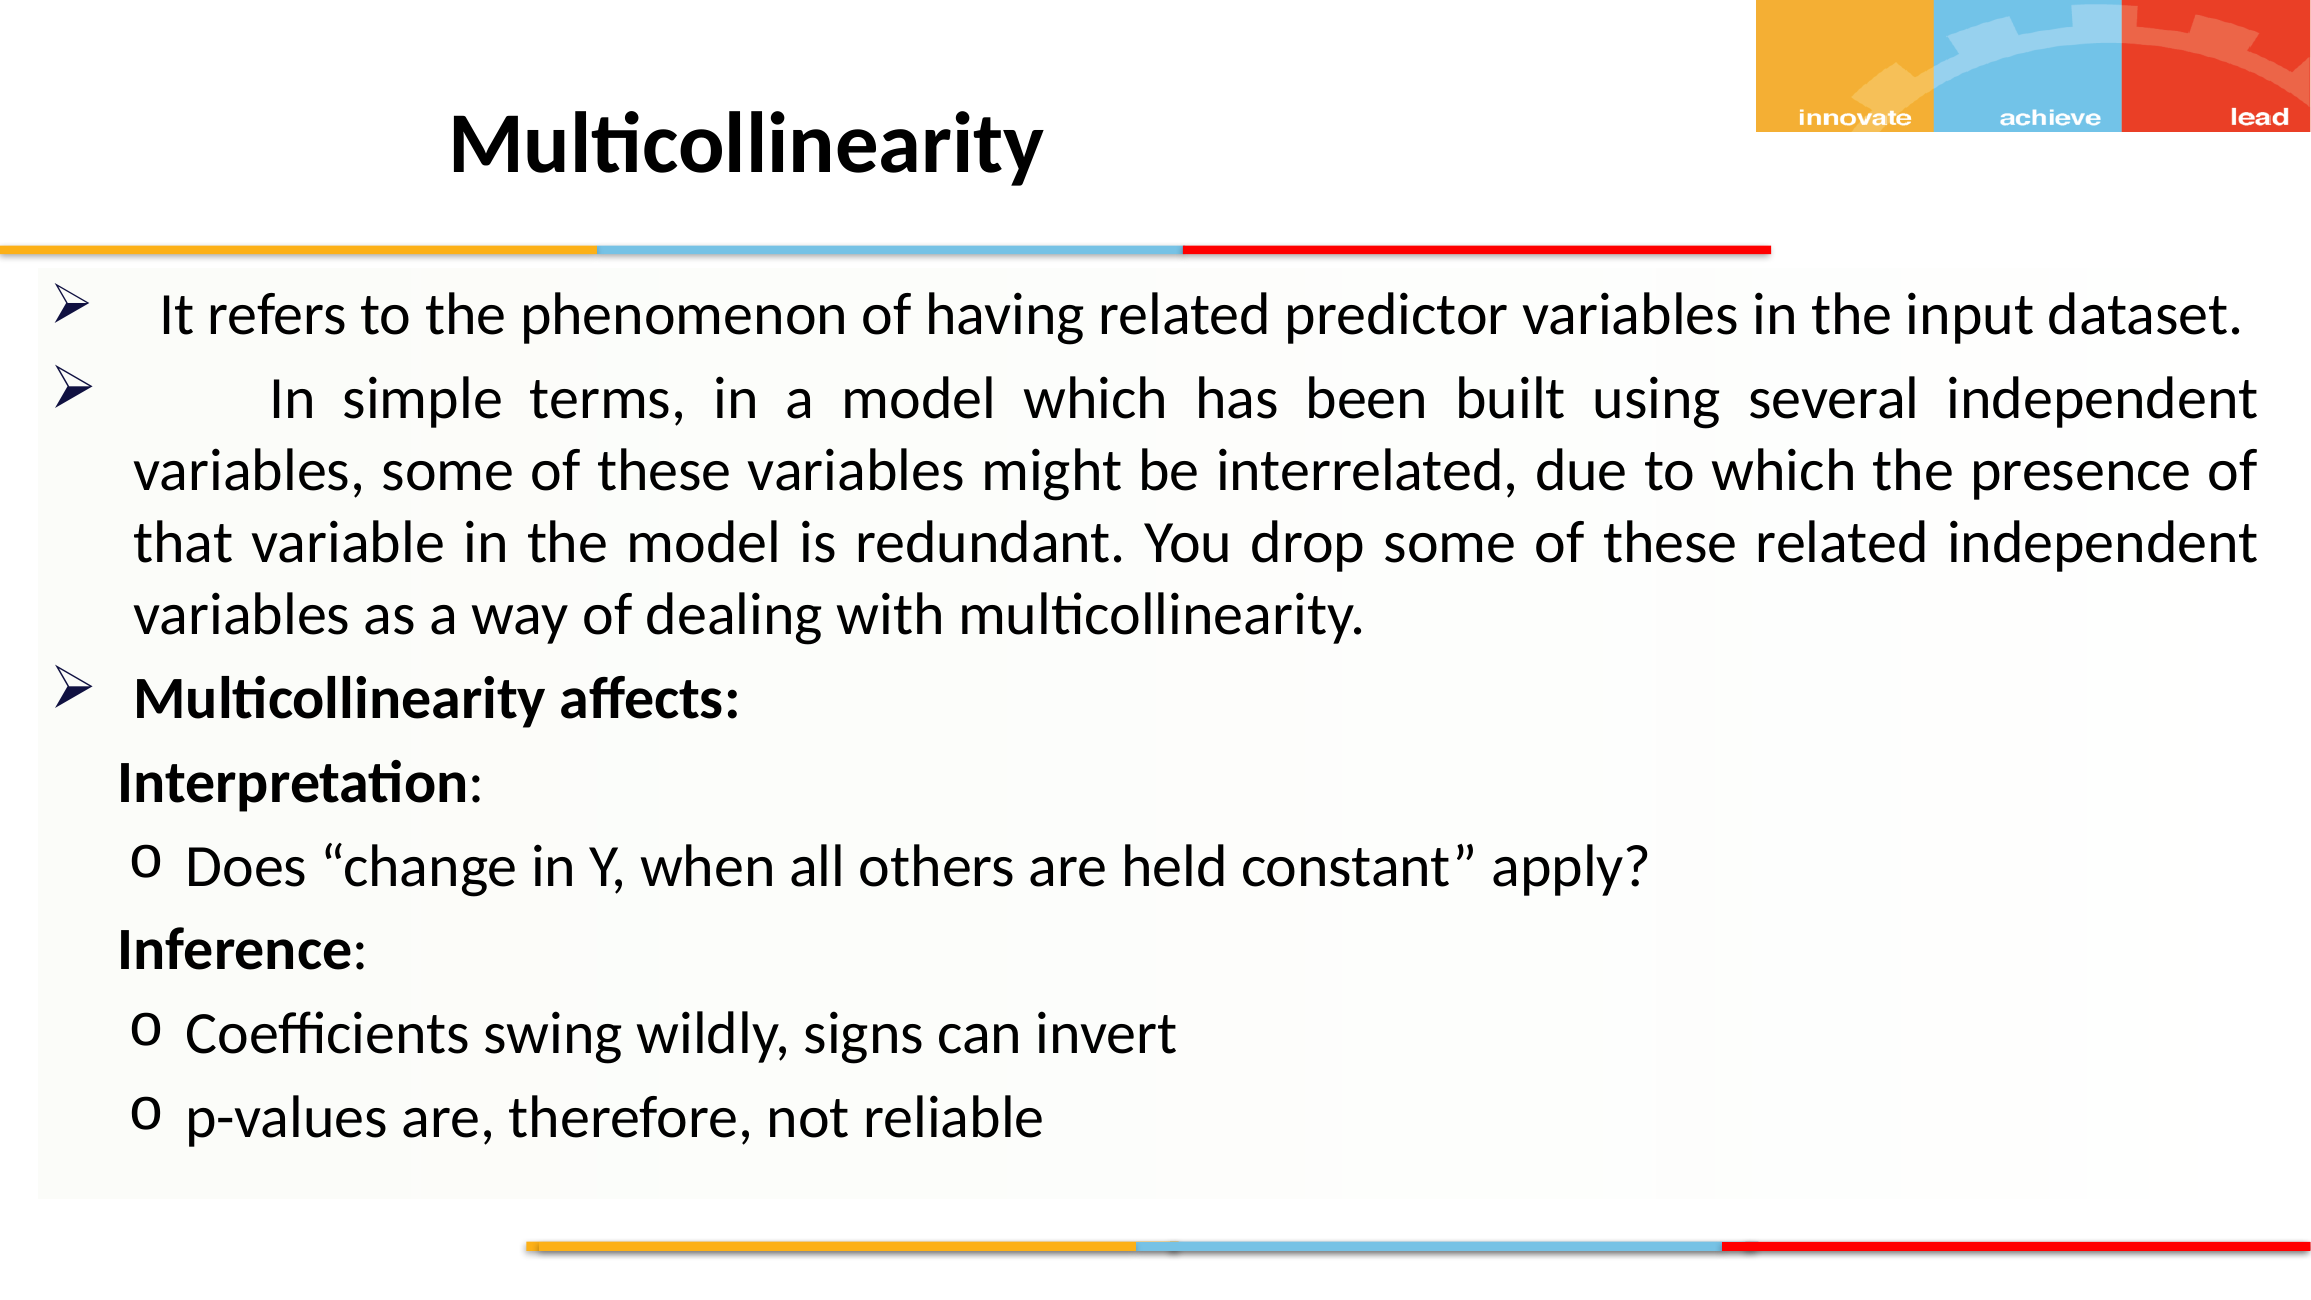

Multicollinearity
   It refers to the phenomenon of having related predictor variables in the input dataset.
     In simple terms, in a model which has been built using several independent variables, some of these variables might be interrelated, due to which the presence of that variable in the model is redundant. You drop some of these related independent variables as a way of dealing with multicollinearity.
Multicollinearity affects:
     Interpretation:
Does “change in Y, when all others are held constant” apply?
     Inference:
Coefficients swing wildly, signs can invert
p-values are, therefore, not reliable